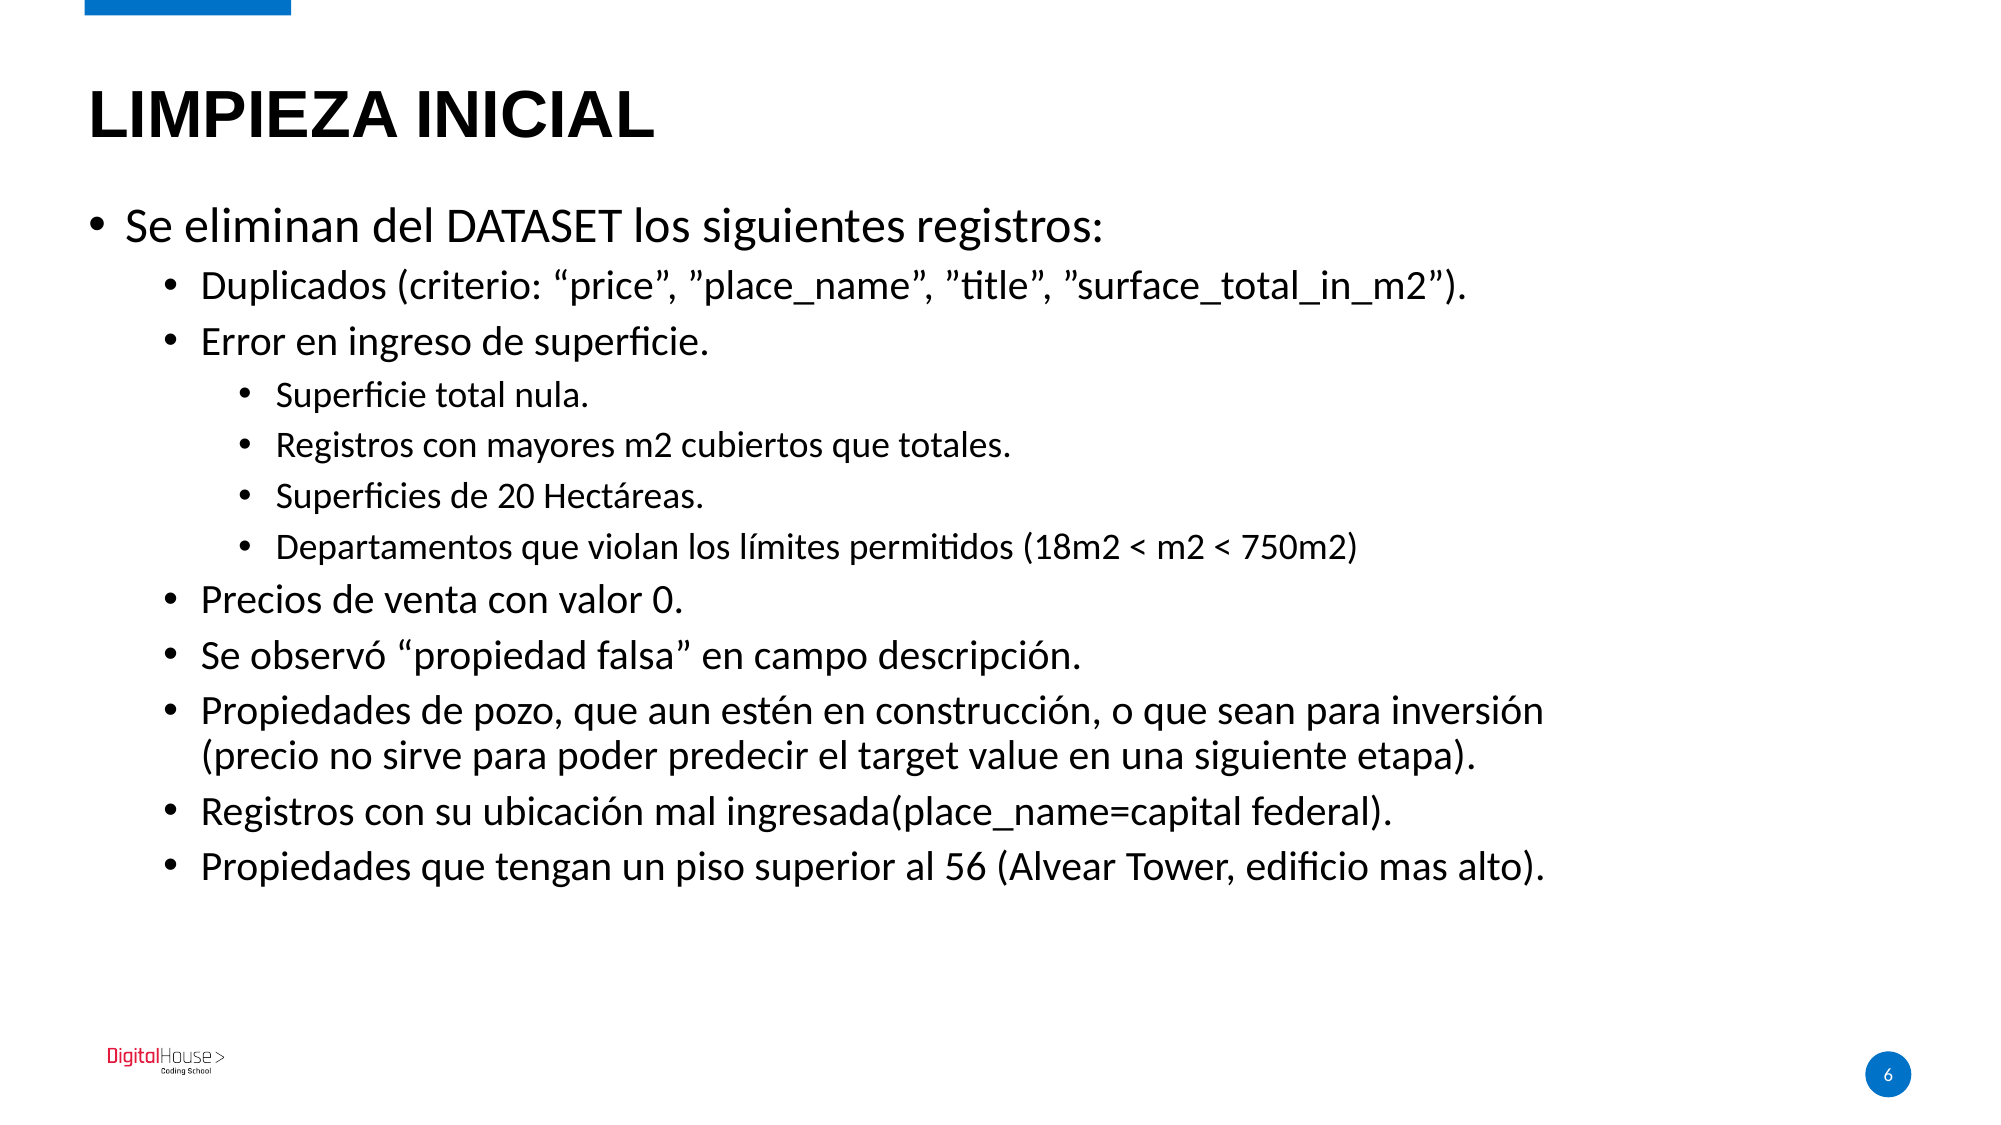

# LIMPIEZA INICIAL
Se eliminan del DATASET los siguientes registros:
Duplicados (criterio: “price”, ”place_name”, ”title”, ”surface_total_in_m2”).
Error en ingreso de superficie.
Superficie total nula.
Registros con mayores m2 cubiertos que totales.
Superficies de 20 Hectáreas.
Departamentos que violan los límites permitidos (18m2 < m2 < 750m2)
Precios de venta con valor 0.
Se observó “propiedad falsa” en campo descripción.
Propiedades de pozo, que aun estén en construcción, o que sean para inversión (precio no sirve para poder predecir el target value en una siguiente etapa).
Registros con su ubicación mal ingresada(place_name=capital federal).
Propiedades que tengan un piso superior al 56 (Alvear Tower, edificio mas alto).

6